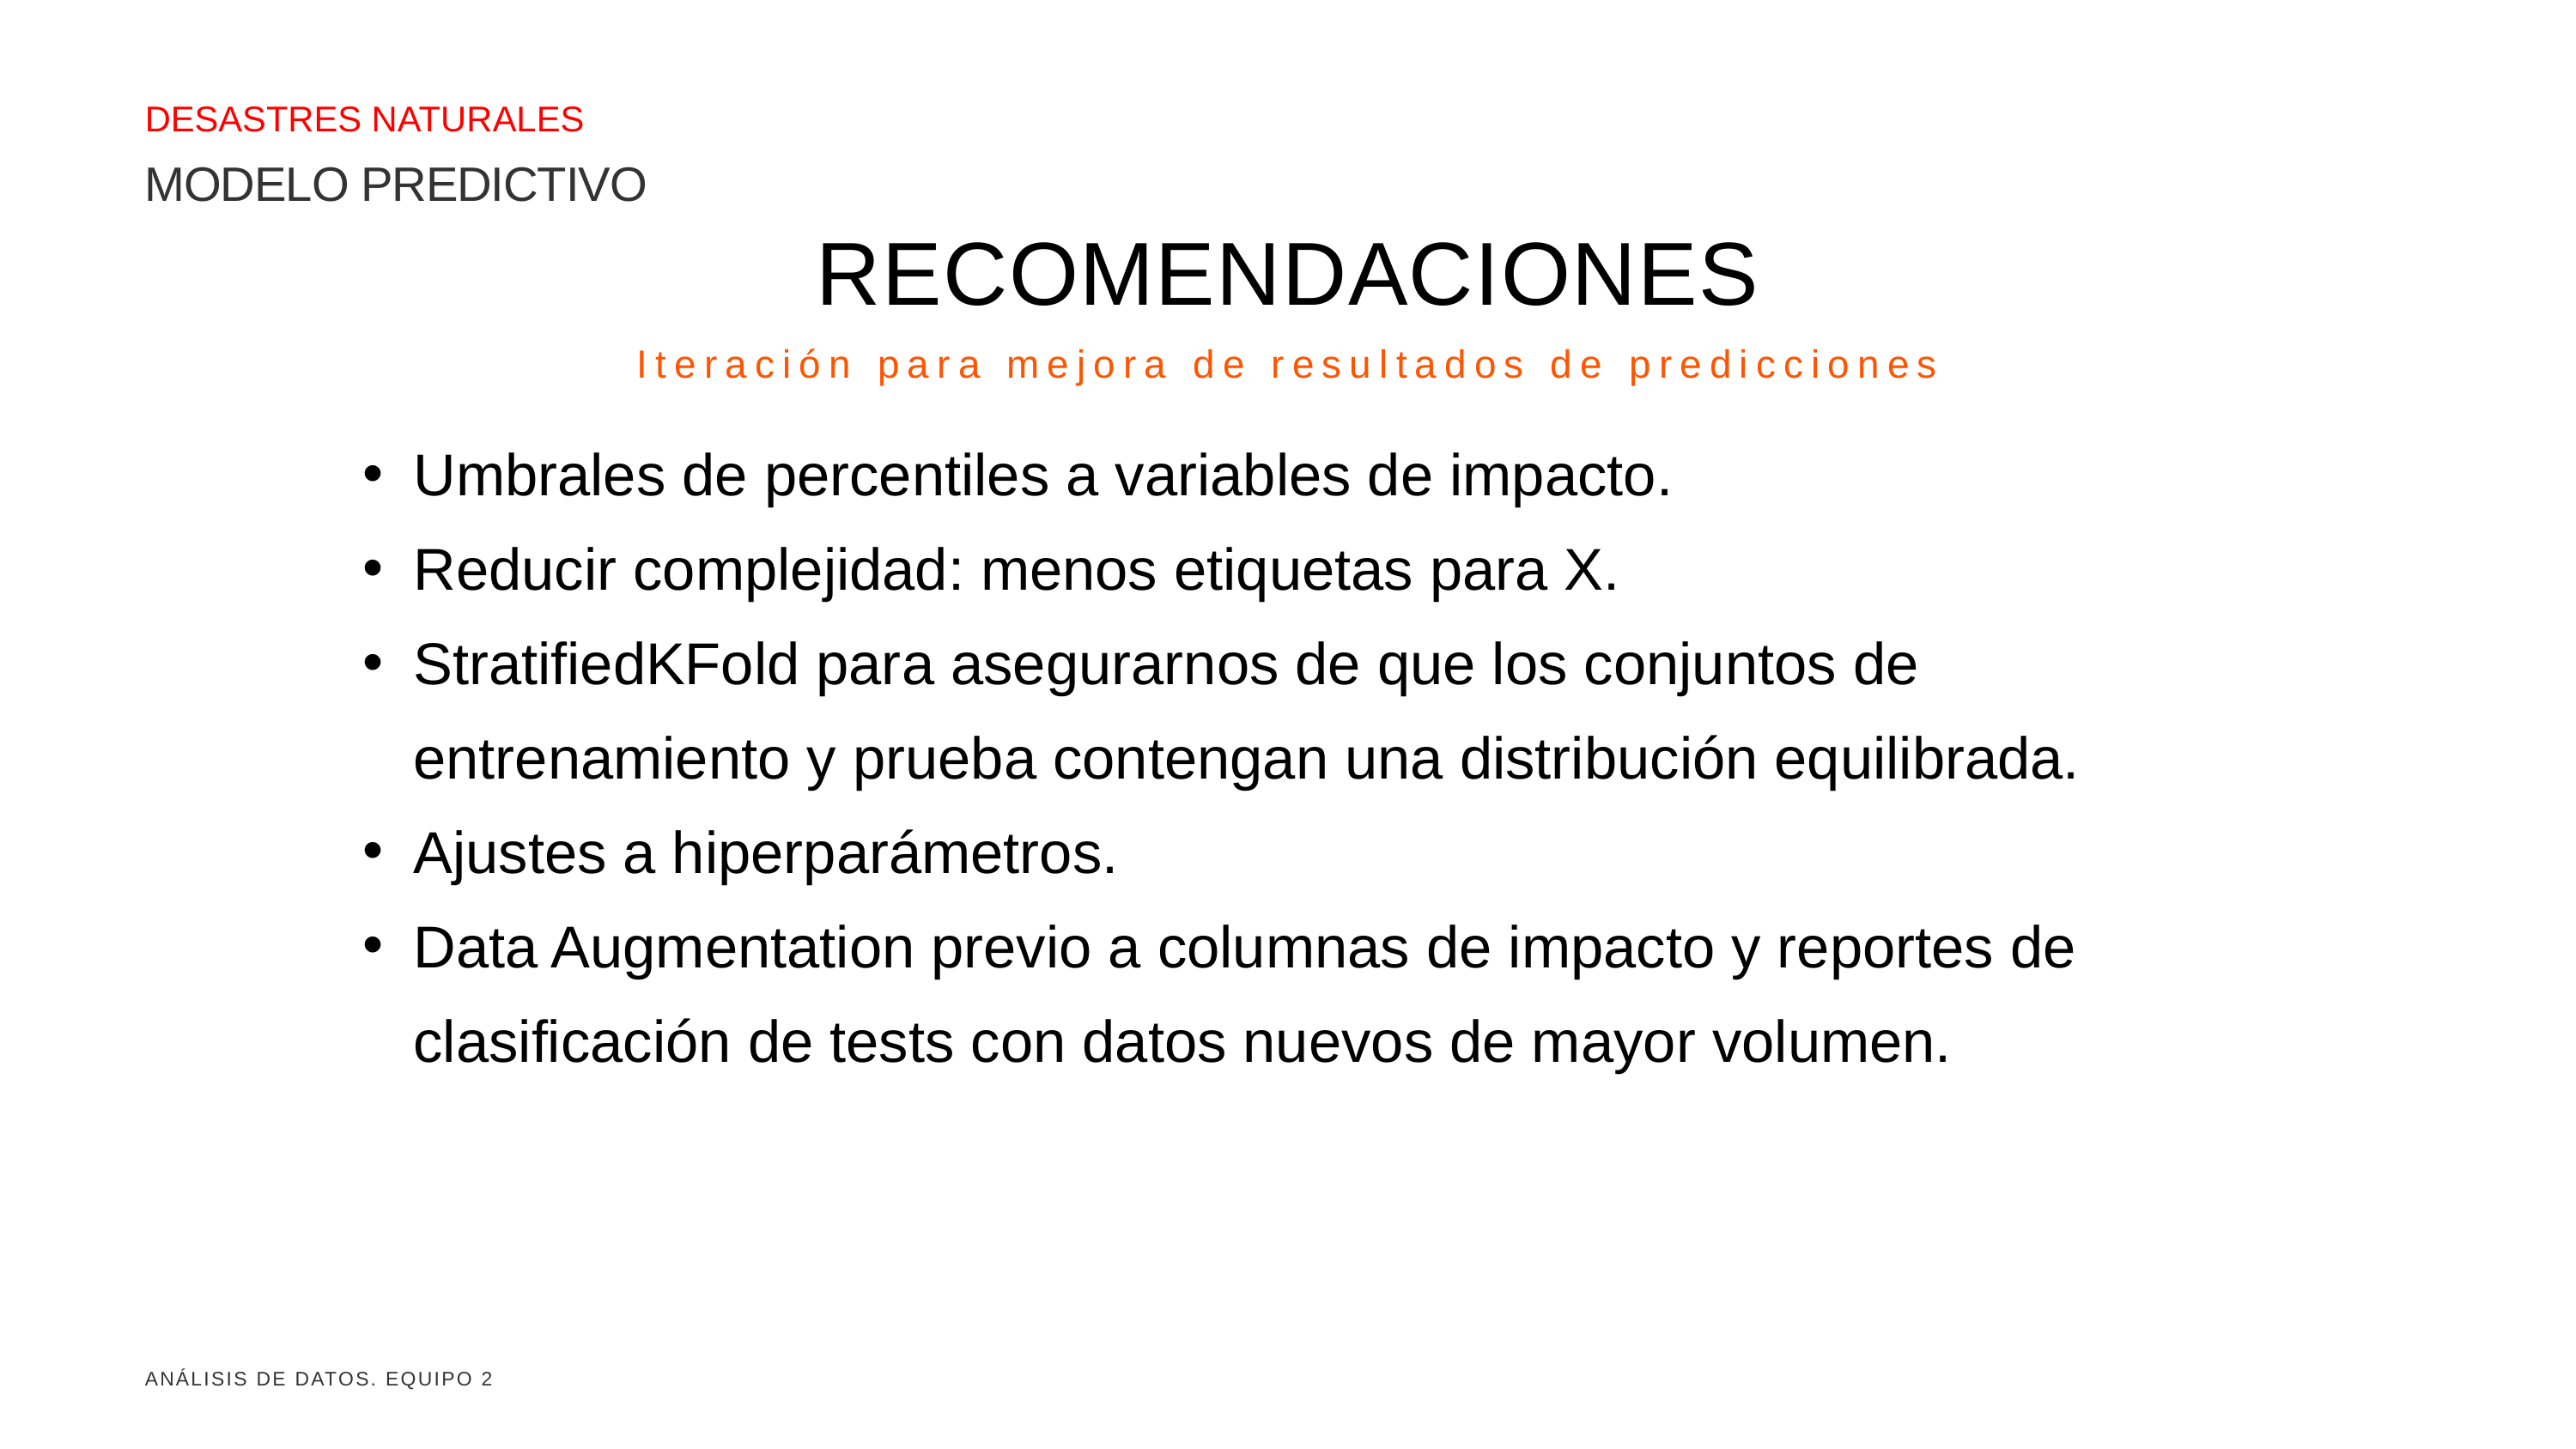

DESASTRES NATURALES
MODELO PREDICTIVO
RECOMENDACIONES
Iteración para mejora de resultados de predicciones
Umbrales de percentiles a variables de impacto.
Reducir complejidad: menos etiquetas para X.
StratifiedKFold para asegurarnos de que los conjuntos de entrenamiento y prueba contengan una distribución equilibrada.
Ajustes a hiperparámetros.
Data Augmentation previo a columnas de impacto y reportes de clasificación de tests con datos nuevos de mayor volumen.
ANÁLISIS DE DATOS. EQUIPO 2